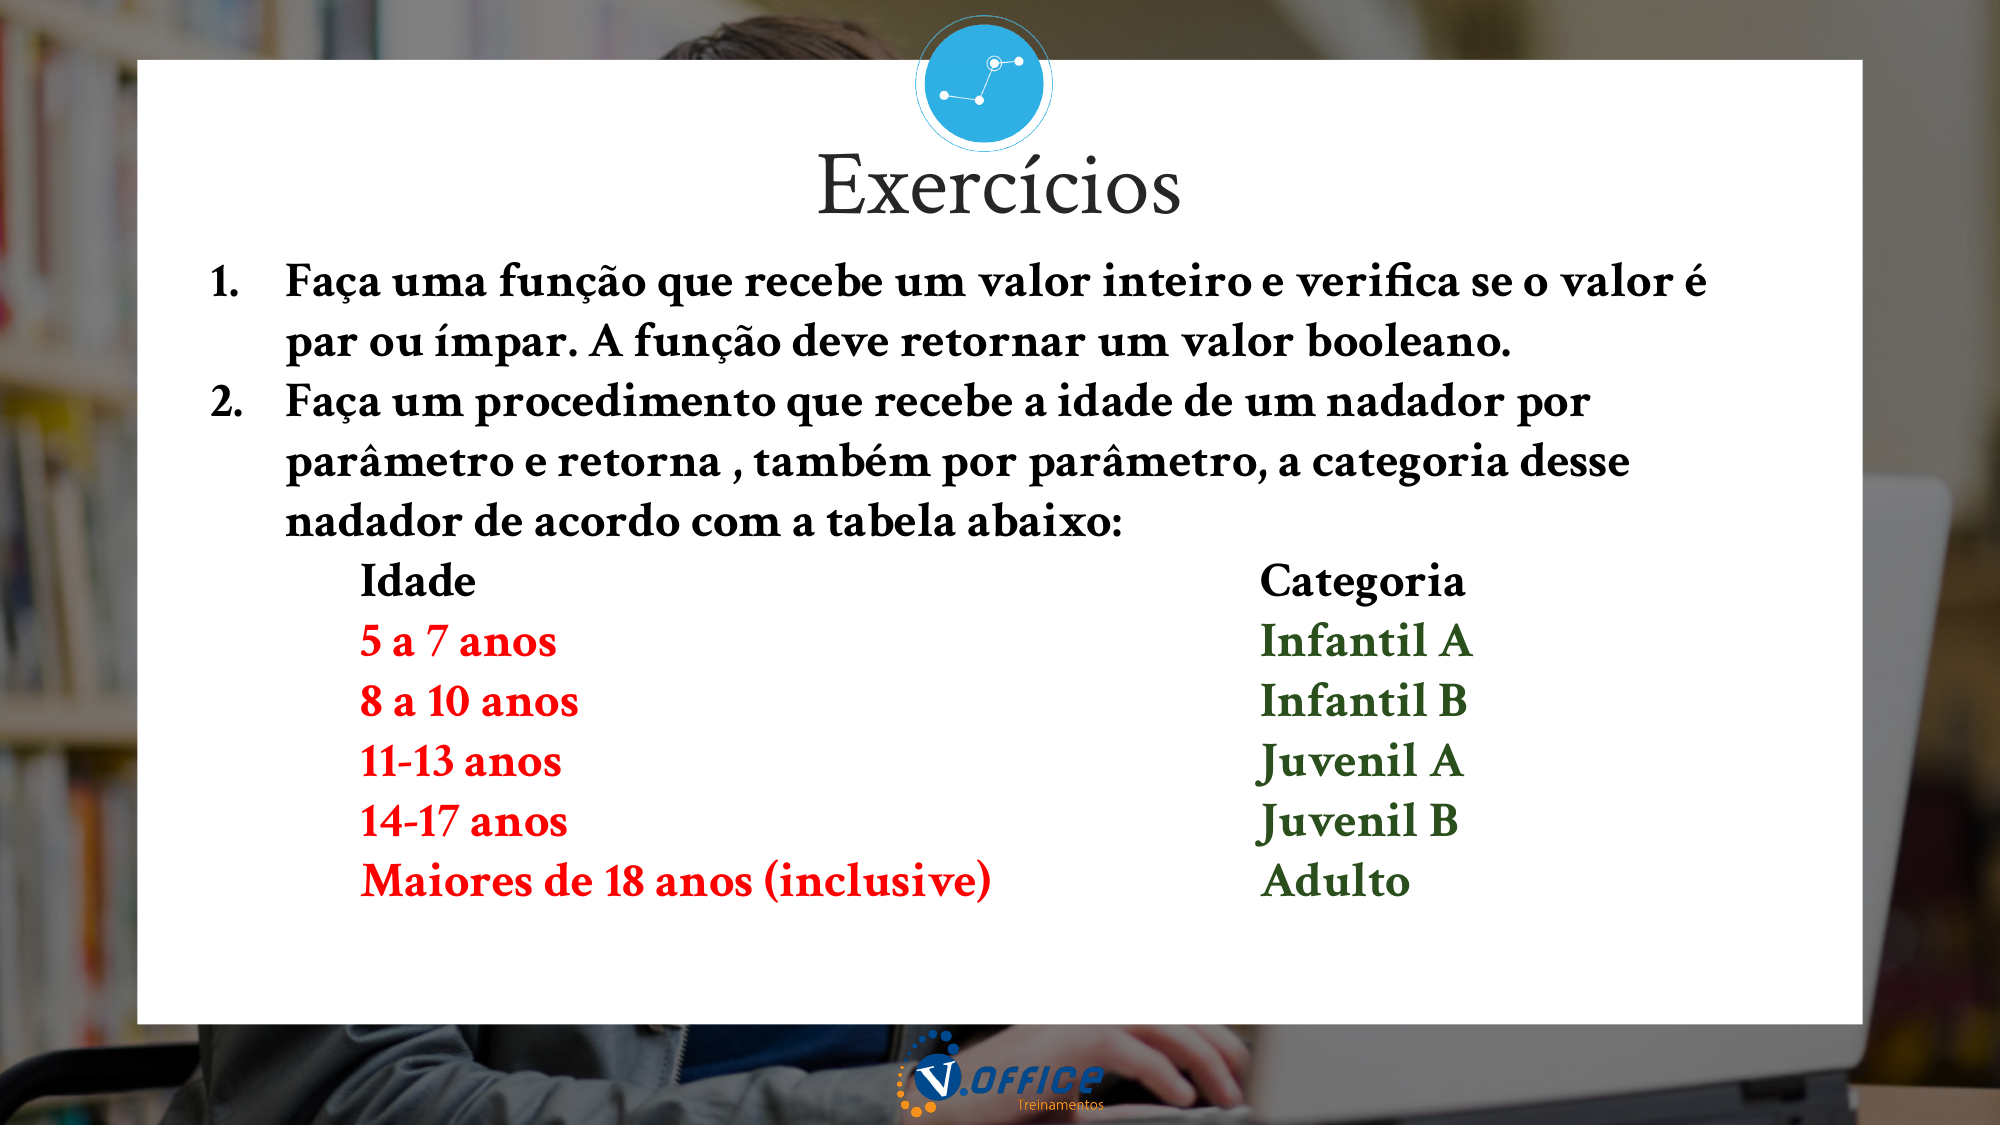

Exercícios
Faça uma função que recebe um valor inteiro e verifica se o valor é par ou ímpar. A função deve retornar um valor booleano.
Faça um procedimento que recebe a idade de um nadador por parâmetro e retorna , também por parâmetro, a categoria desse nadador de acordo com a tabela abaixo:
	Idade						Categoria
	5 a 7 anos					Infantil A
	8 a 10 anos					Infantil B
	11-13 anos					Juvenil A
	14-17 anos					Juvenil B
	Maiores de 18 anos (inclusive)		Adulto